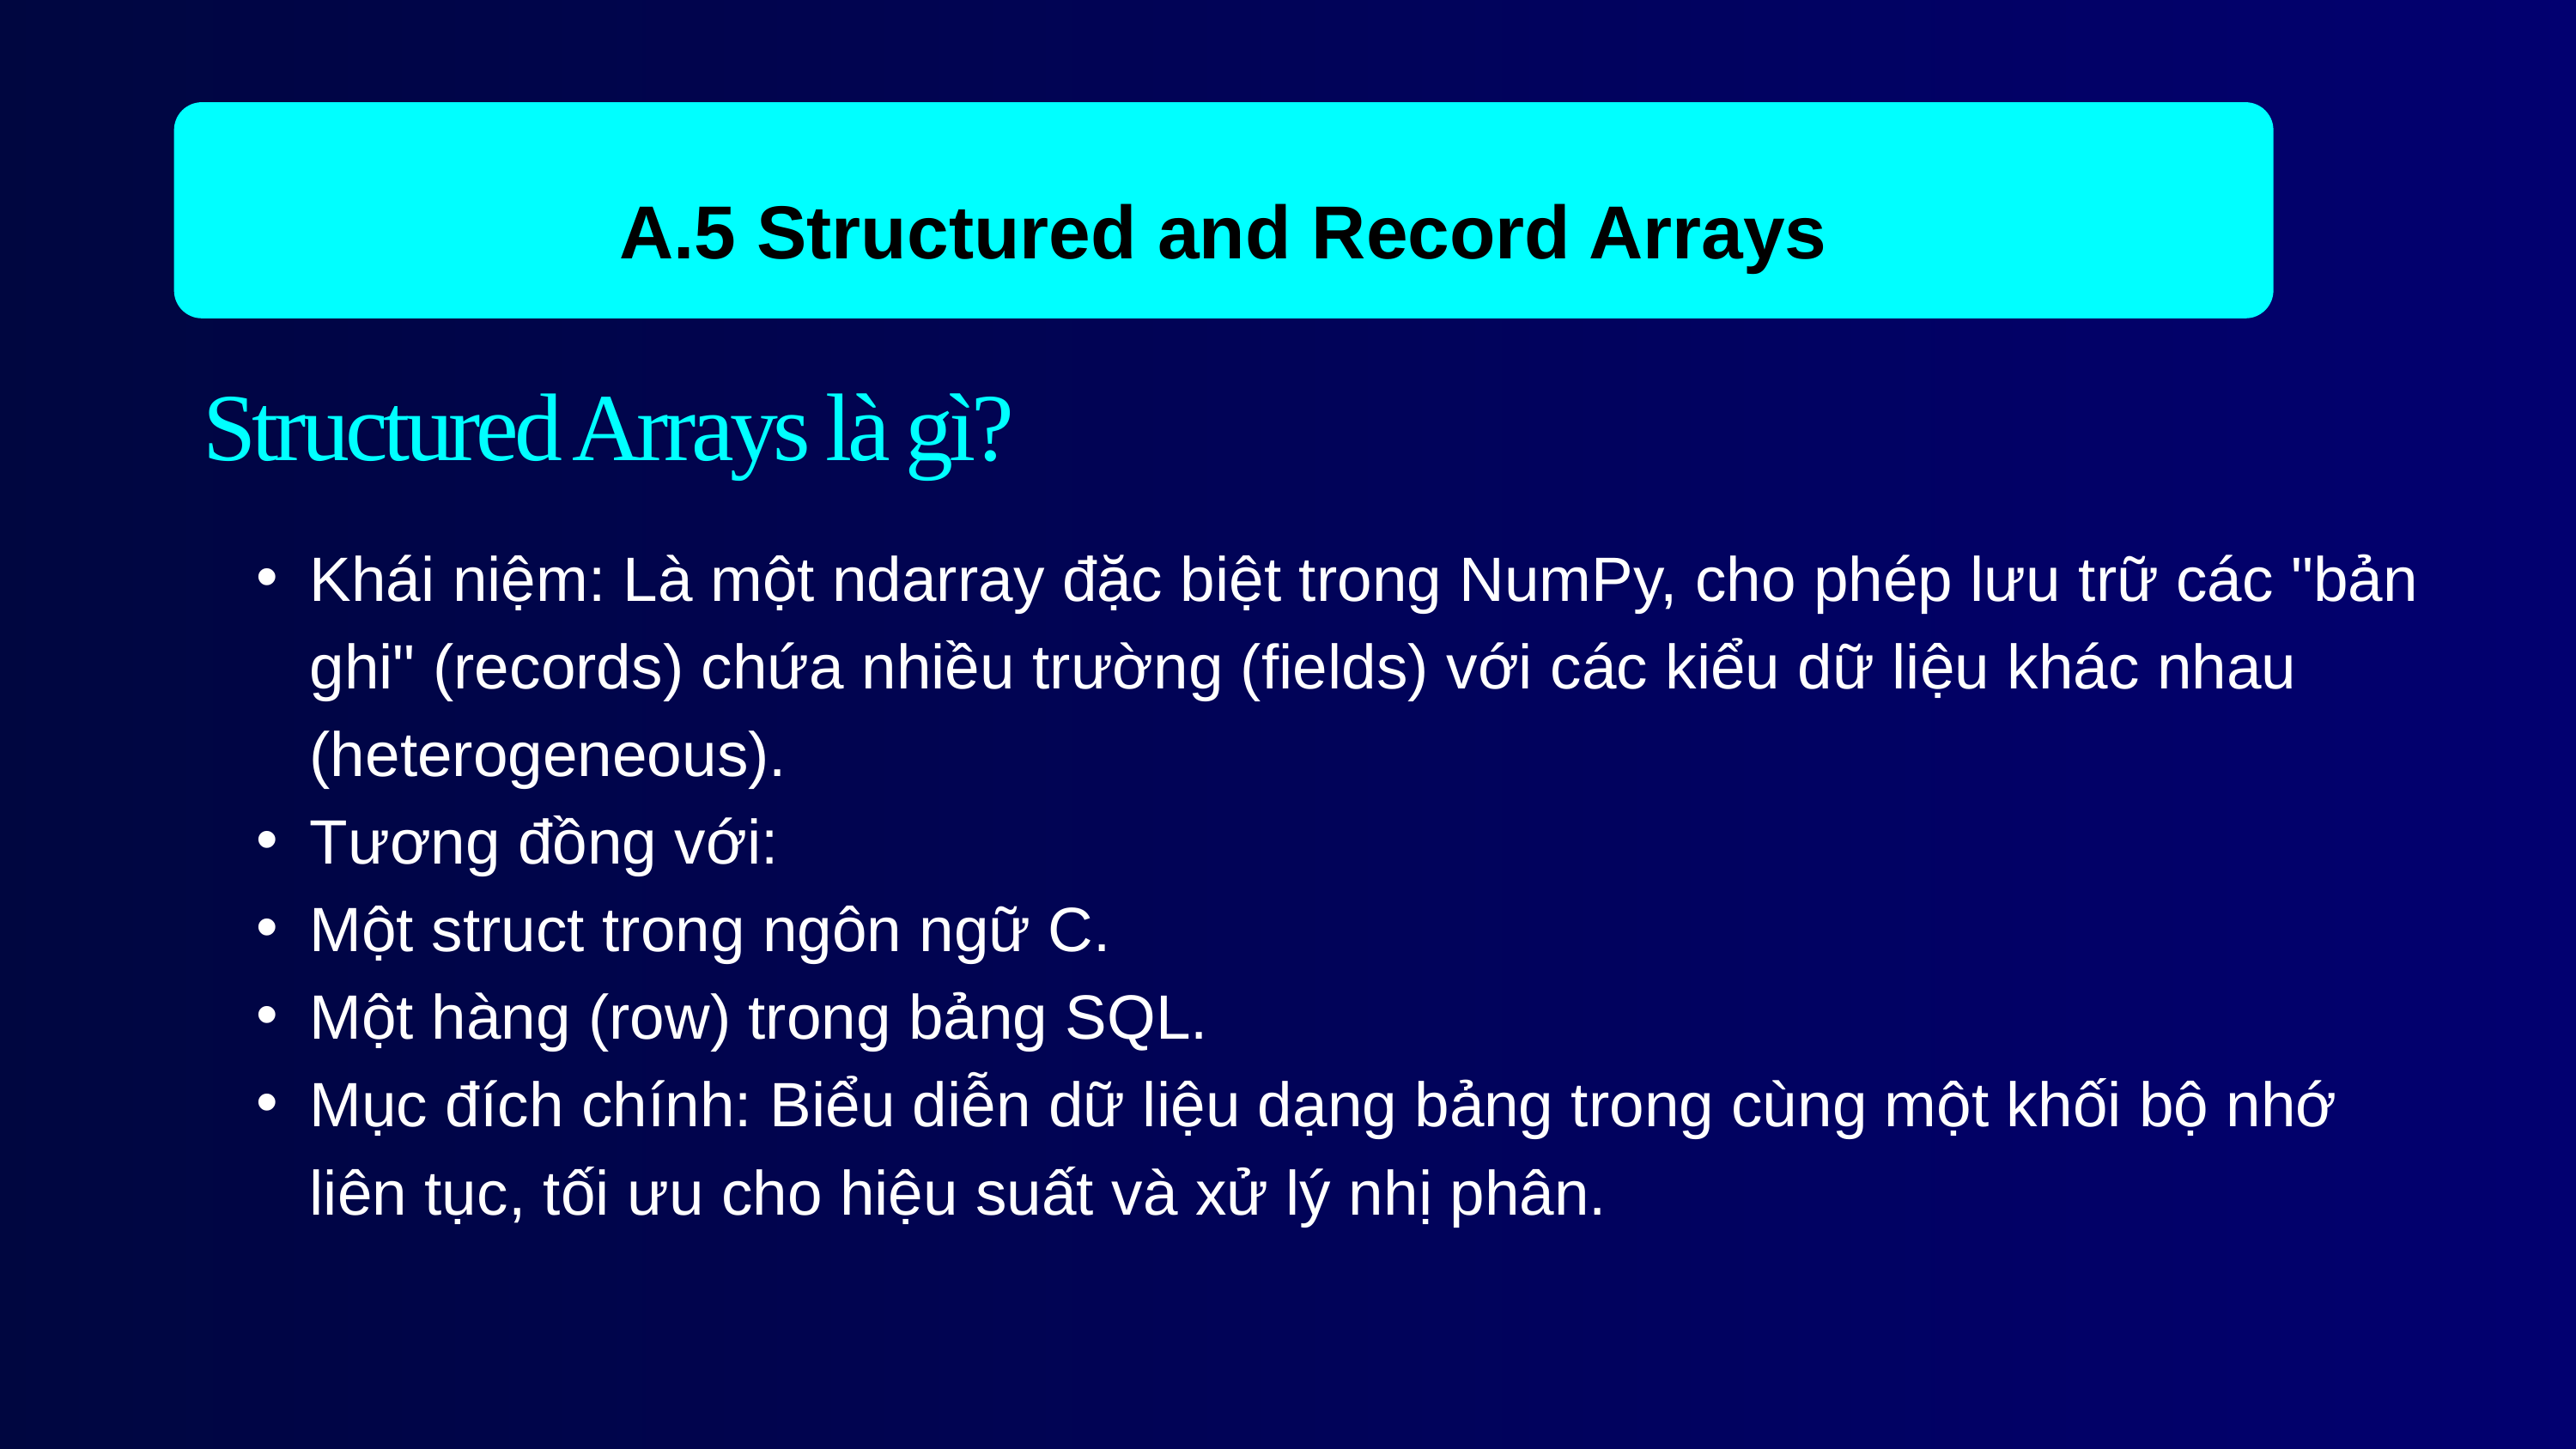

A.5 Structured and Record Arrays

Structured Arrays là gì?
Khái niệm: Là một ndarray đặc biệt trong NumPy, cho phép lưu trữ các "bản ghi" (records) chứa nhiều trường (fields) với các kiểu dữ liệu khác nhau (heterogeneous).
Tương đồng với:
Một struct trong ngôn ngữ C.
Một hàng (row) trong bảng SQL.
Mục đích chính: Biểu diễn dữ liệu dạng bảng trong cùng một khối bộ nhớ liên tục, tối ưu cho hiệu suất và xử lý nhị phân.